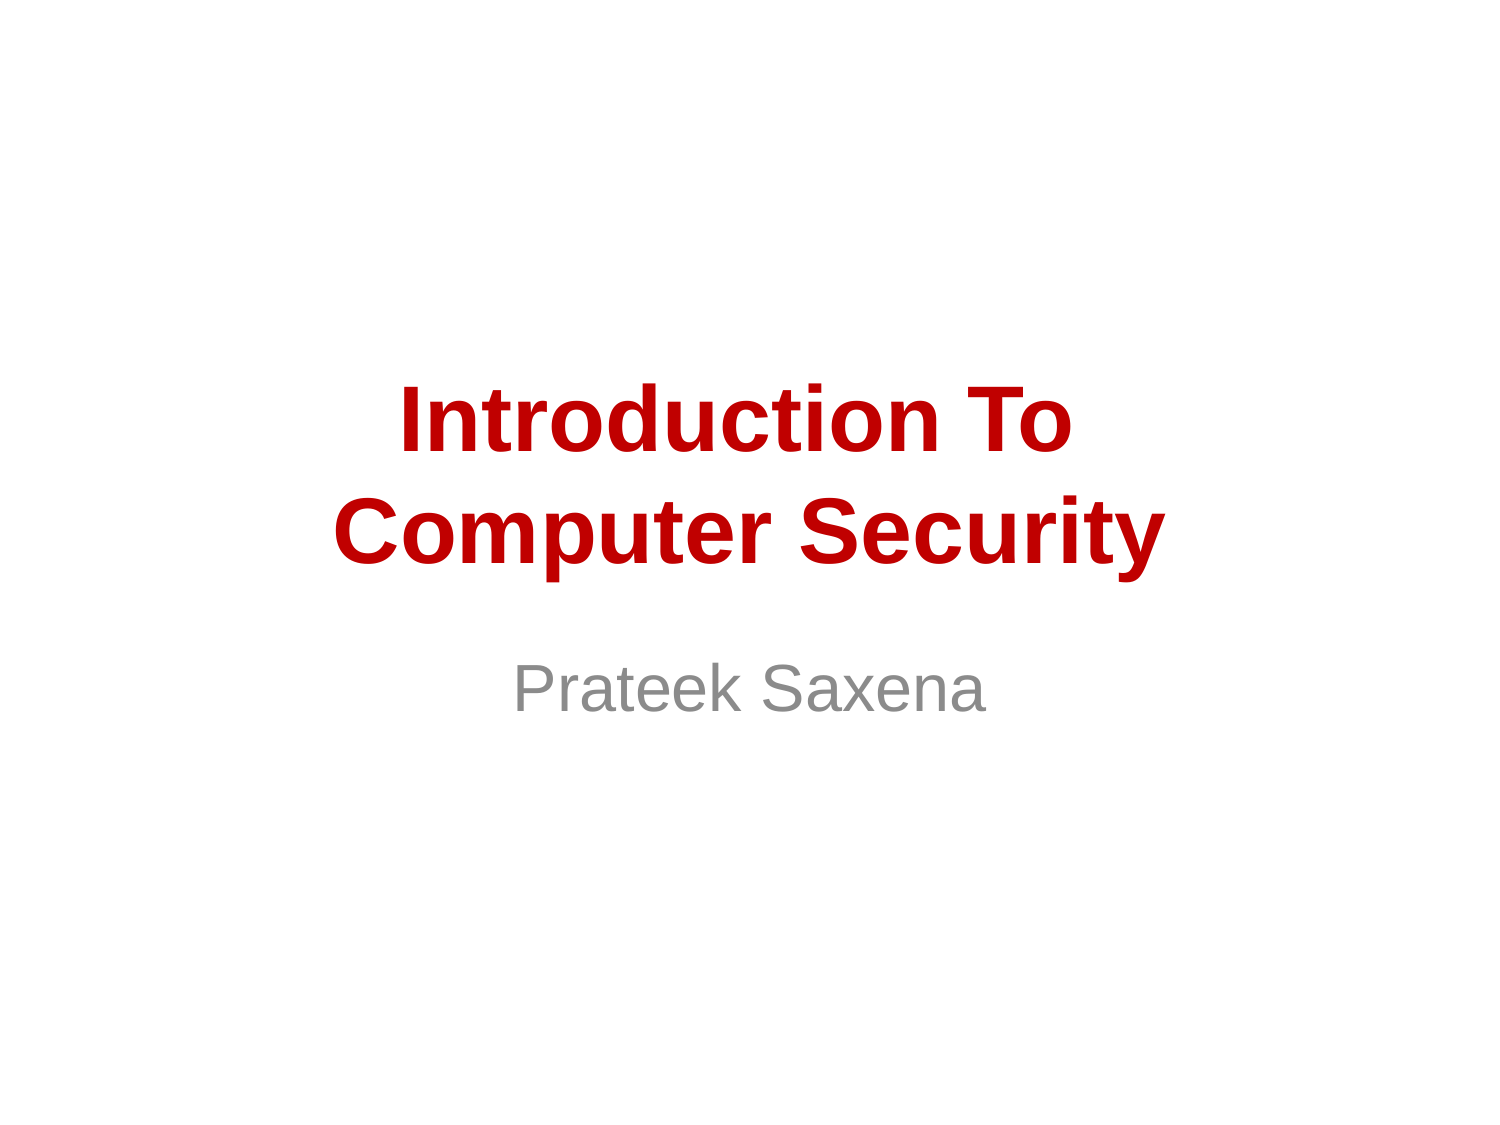

# Introduction To Computer Security
Prateek Saxena